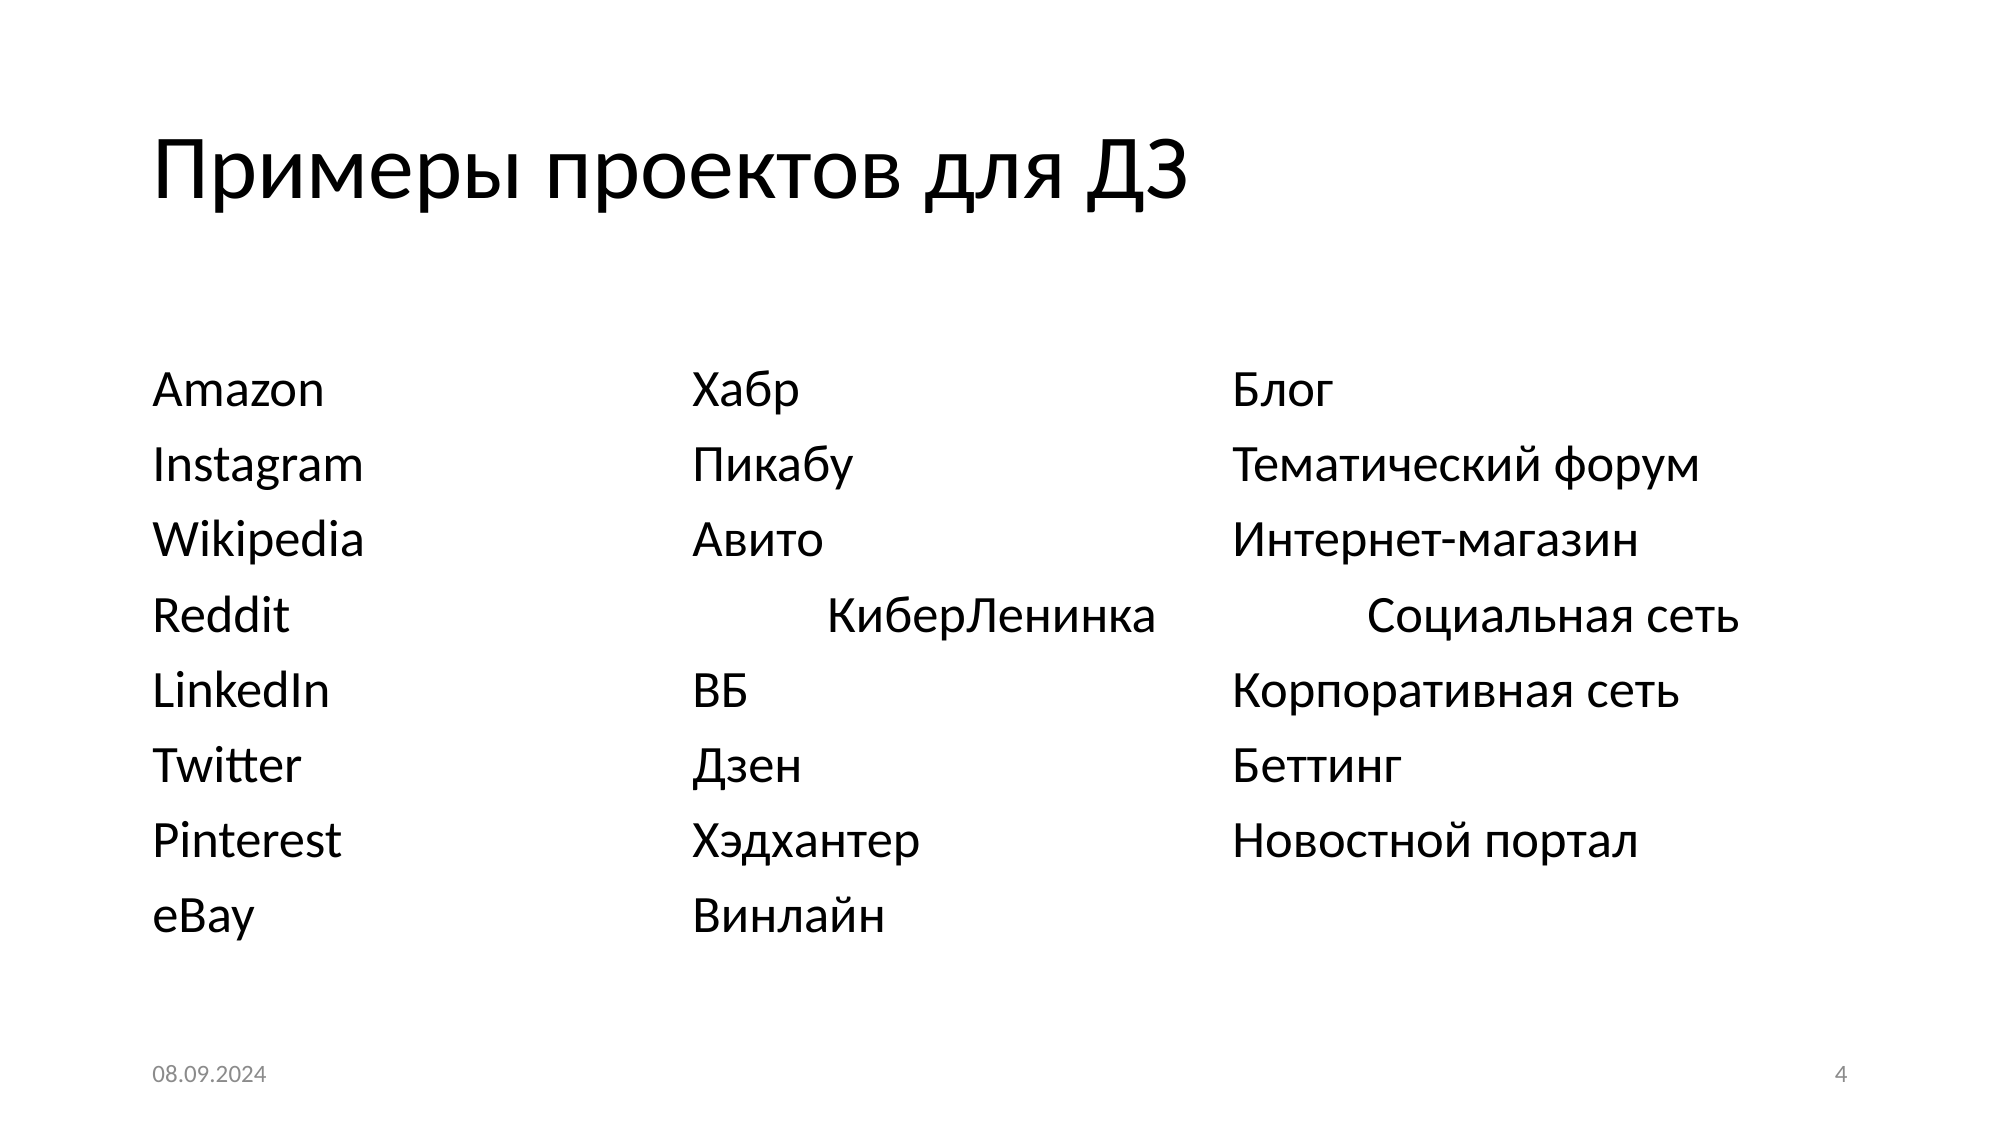

# Примеры проектов для ДЗ
Amazon			Хабр				Блог
Instagram			Пикабу			Тематический форум
Wikipedia			Авито				Интернет-магазин
Reddit				КиберЛенинка		Социальная сеть
LinkedIn			ВБ				Корпоративная сеть
Twitter			Дзен				Беттинг
Pinterest			Хэдхантер			Новостной портал
eBay				Винлайн

08.09.2024
4